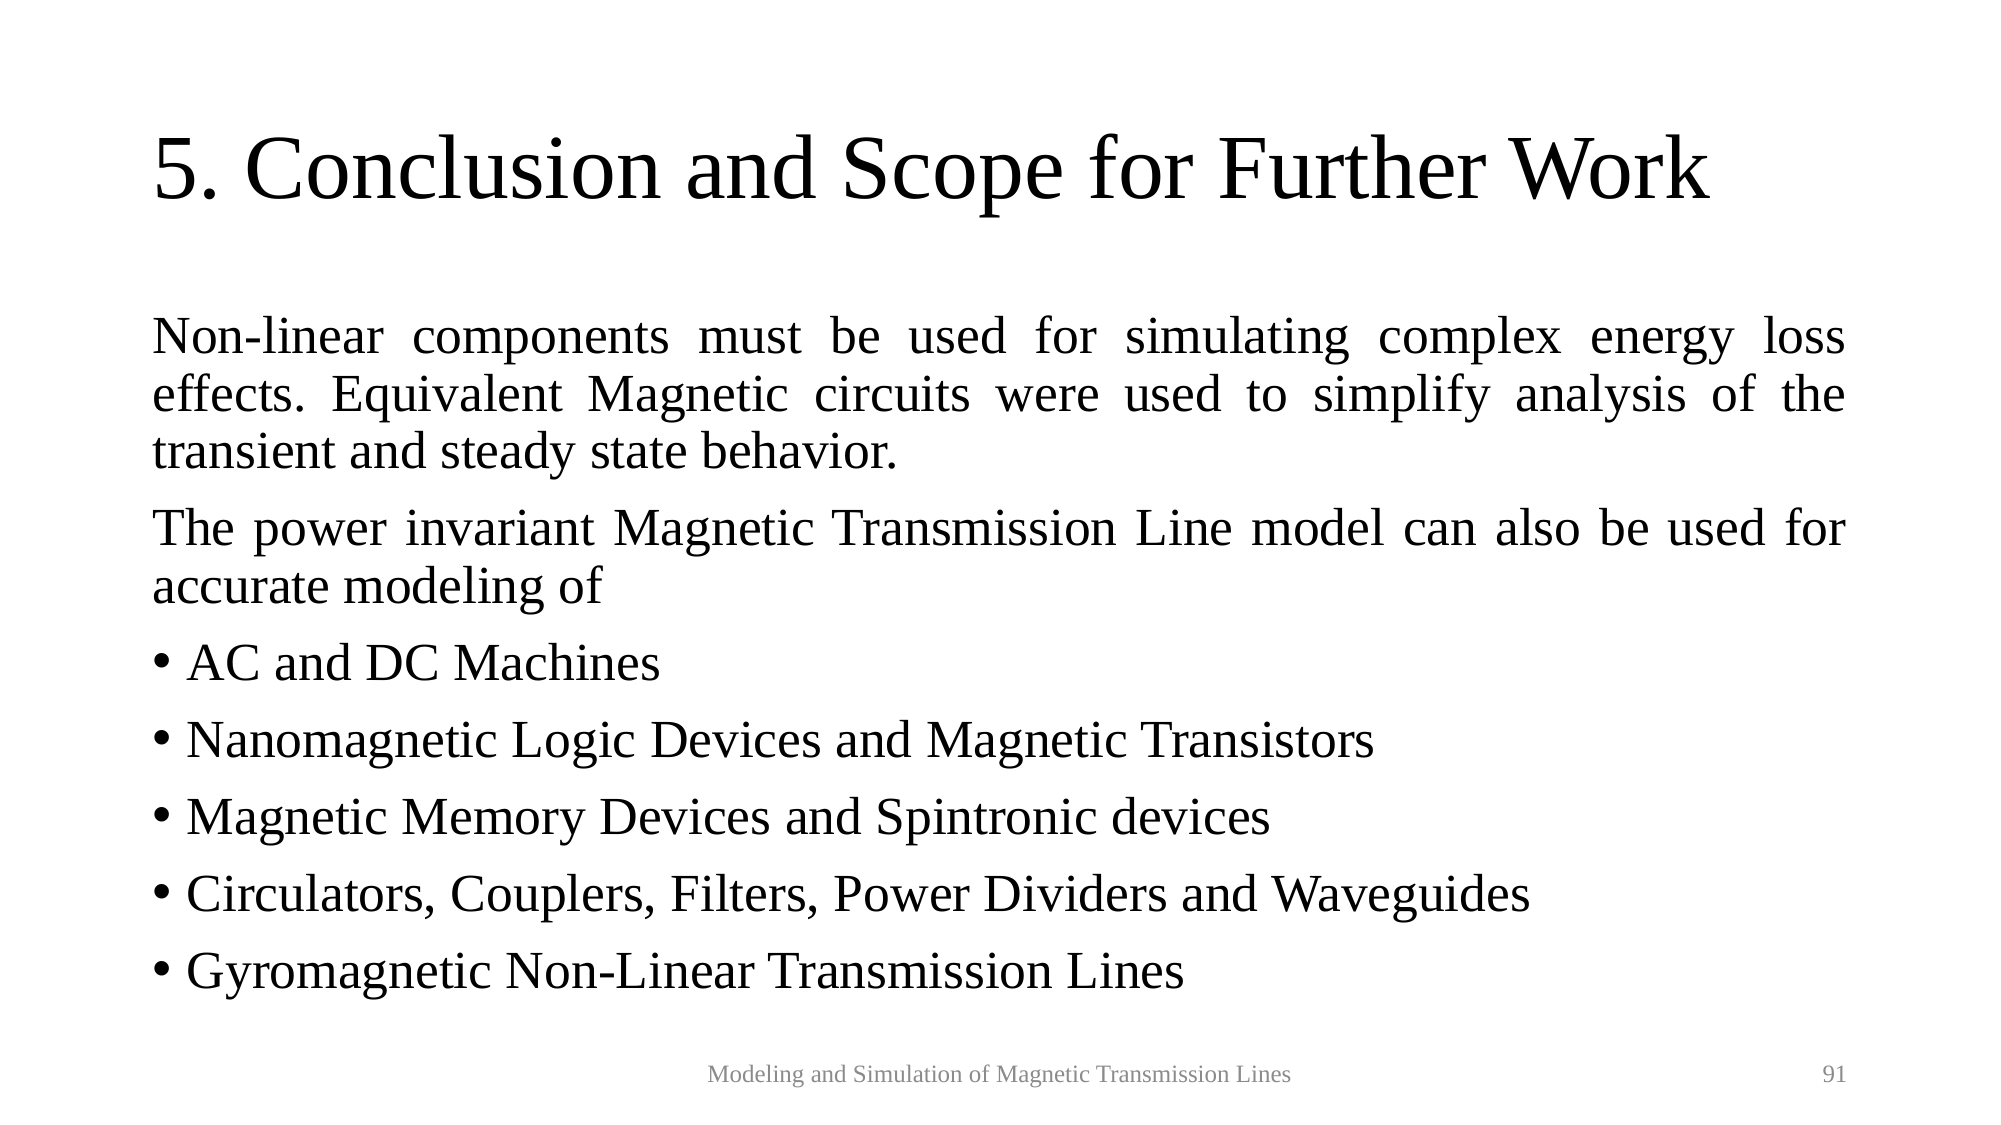

# 5. Conclusion and Scope for Further Work
Non-linear components must be used for simulating complex energy loss effects. Equivalent Magnetic circuits were used to simplify analysis of the transient and steady state behavior.
The power invariant Magnetic Transmission Line model can also be used for accurate modeling of
AC and DC Machines
Nanomagnetic Logic Devices and Magnetic Transistors
Magnetic Memory Devices and Spintronic devices
Circulators, Couplers, Filters, Power Dividers and Waveguides
Gyromagnetic Non-Linear Transmission Lines
Modeling and Simulation of Magnetic Transmission Lines
91